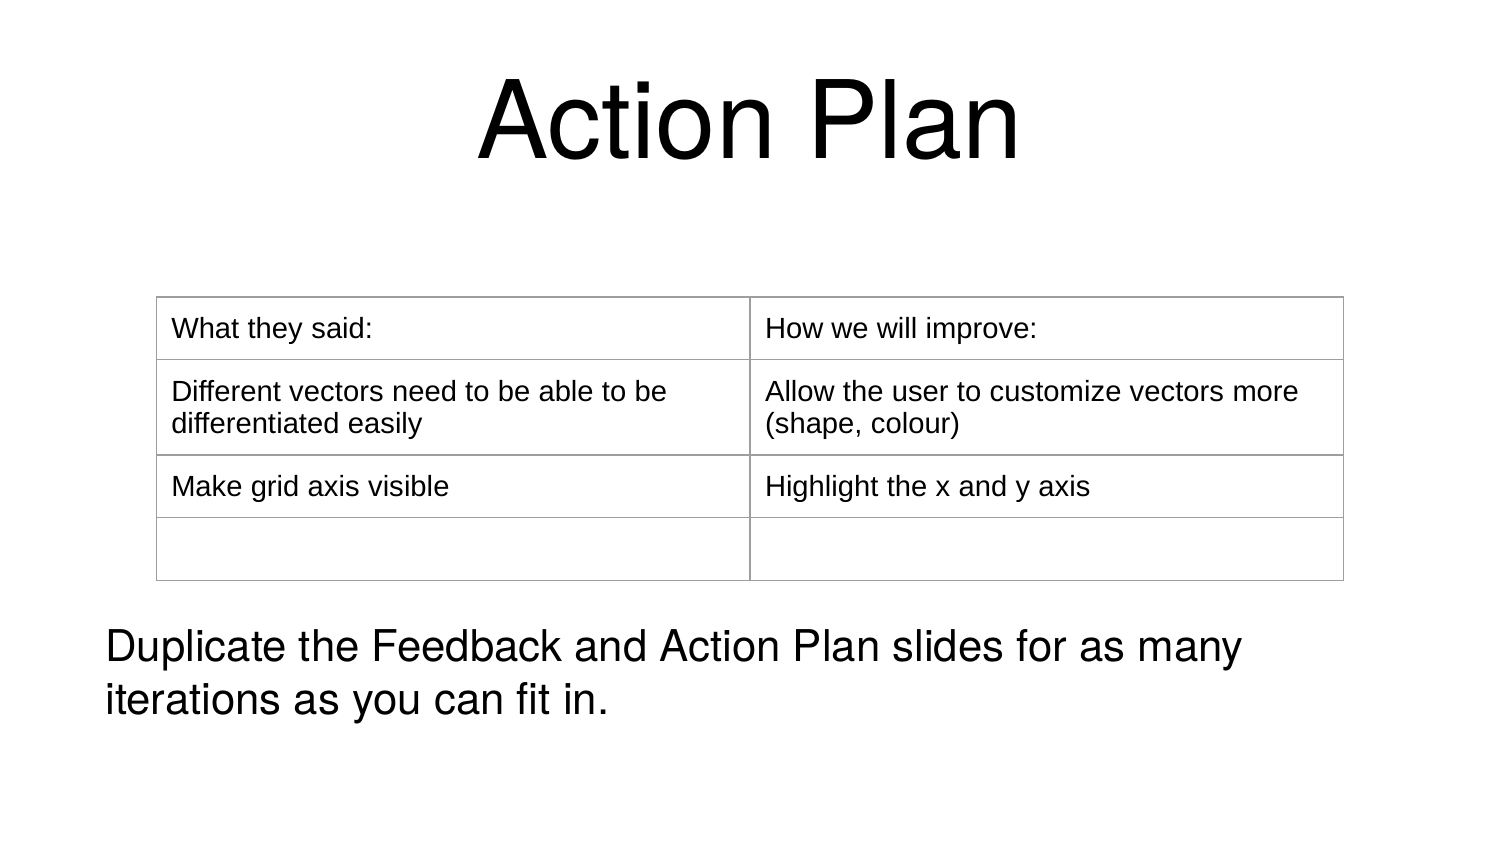

# Action Plan
| What they said: | How we will improve: |
| --- | --- |
| Different vectors need to be able to be differentiated easily | Allow the user to customize vectors more (shape, colour) |
| Make grid axis visible | Highlight the x and y axis |
|  |  |
Duplicate the Feedback and Action Plan slides for as many iterations as you can fit in.